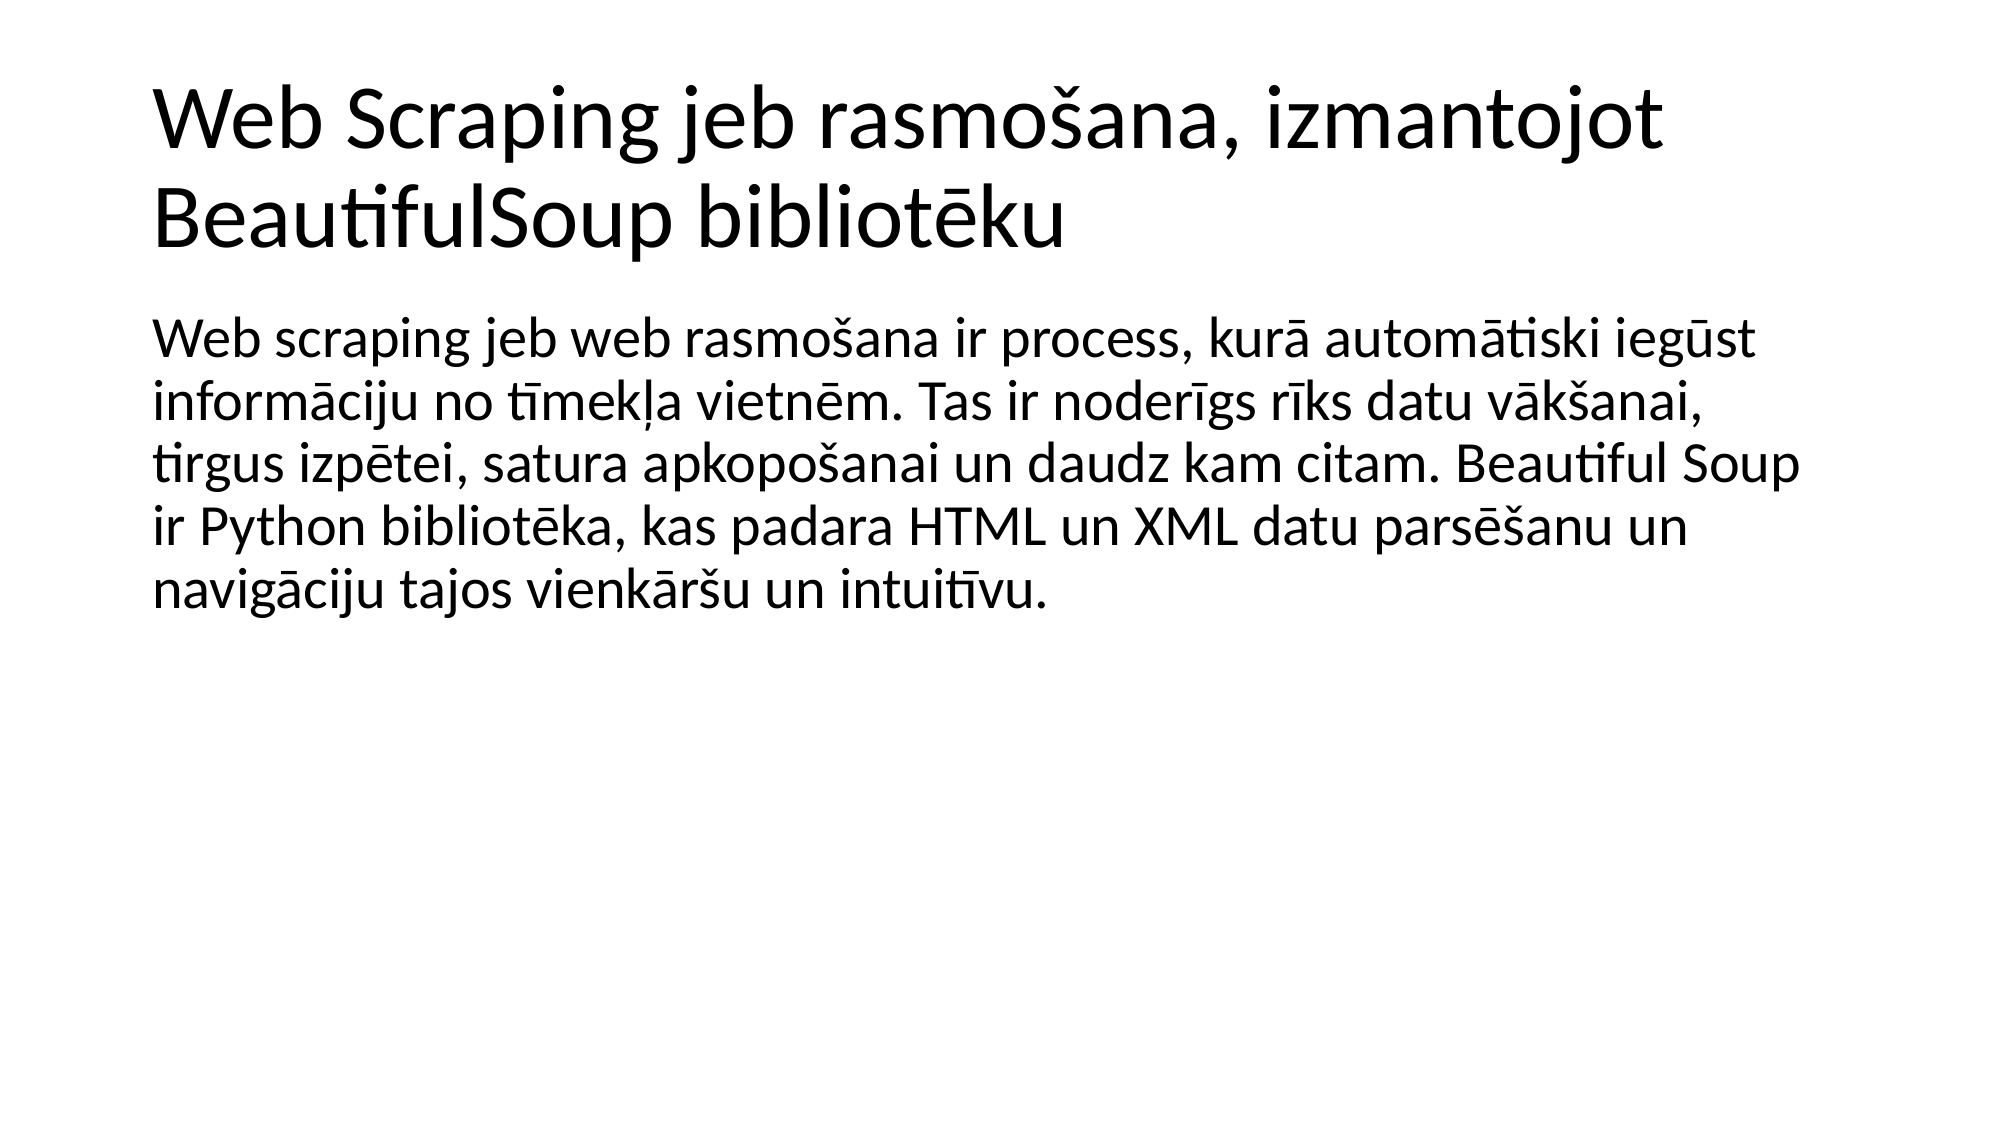

# Web Scraping jeb rasmošana, izmantojot BeautifulSoup bibliotēku
Web scraping jeb web rasmošana ir process, kurā automātiski iegūst informāciju no tīmekļa vietnēm. Tas ir noderīgs rīks datu vākšanai, tirgus izpētei, satura apkopošanai un daudz kam citam. Beautiful Soup ir Python bibliotēka, kas padara HTML un XML datu parsēšanu un navigāciju tajos vienkāršu un intuitīvu.